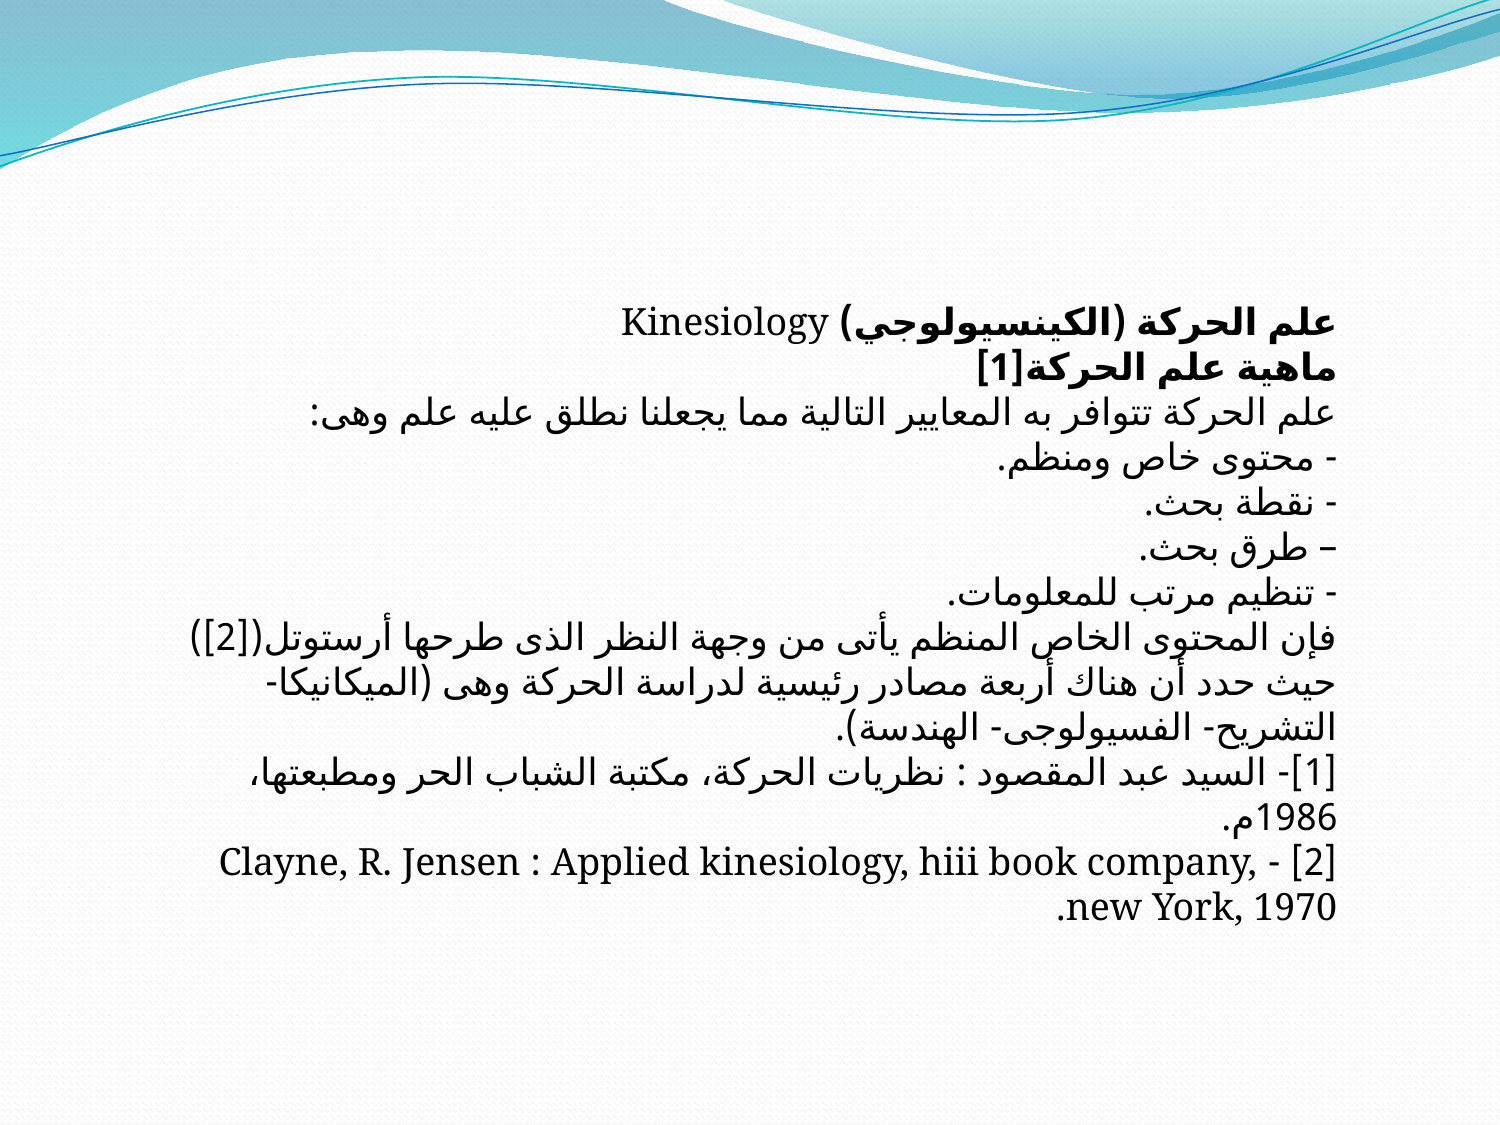

علم الحركة (الكينسيولوجي) Kinesiology
ماهية علم الحركة[1]
علم الحركة تتوافر به المعايير التالية مما يجعلنا نطلق عليه علم وهى:
- محتوى خاص ومنظم.
- نقطة بحث.
– طرق بحث.
- تنظيم مرتب للمعلومات.
فإن المحتوى الخاص المنظم يأتى من وجهة النظر الذى طرحها أرستوتل([2]) حيث حدد أن هناك أربعة مصادر رئيسية لدراسة الحركة وهى (الميكانيكا- التشريح- الفسيولوجى- الهندسة).
[1]- السيد عبد المقصود : نظريات الحركة، مكتبة الشباب الحر ومطبعتها، 1986م.
[2] - Clayne, R. Jensen : Applied kinesiology, hiii book company, new York, 1970.